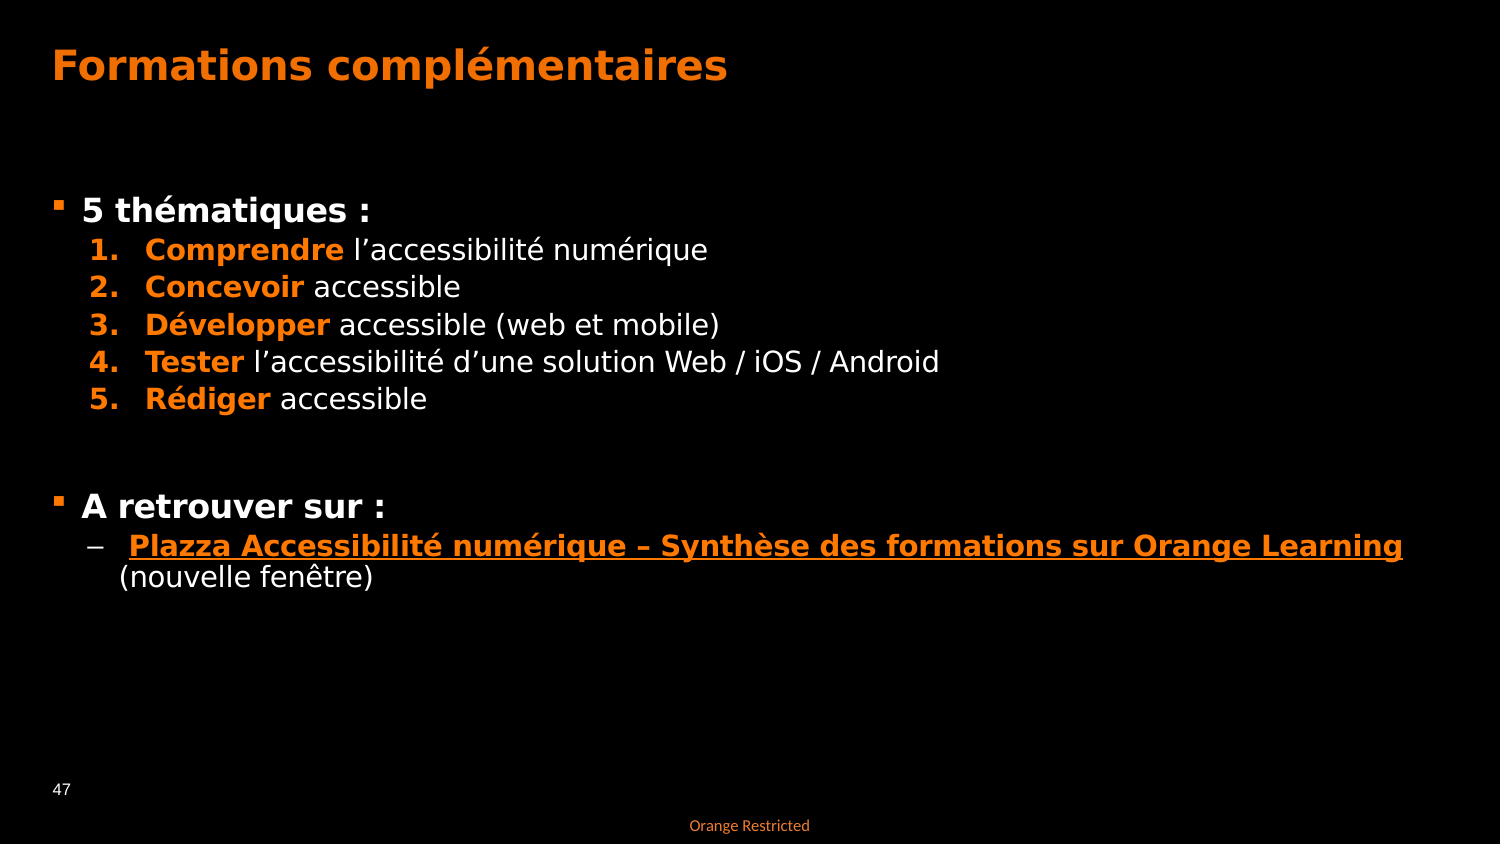

# Formations complémentaires
5 thématiques :
Comprendre l’accessibilité numérique
Concevoir accessible
Développer accessible (web et mobile)
Tester l’accessibilité d’une solution Web / iOS / Android
Rédiger accessible

A retrouver sur :
 Plazza Accessibilité numérique – Synthèse des formations sur Orange Learning (nouvelle fenêtre)